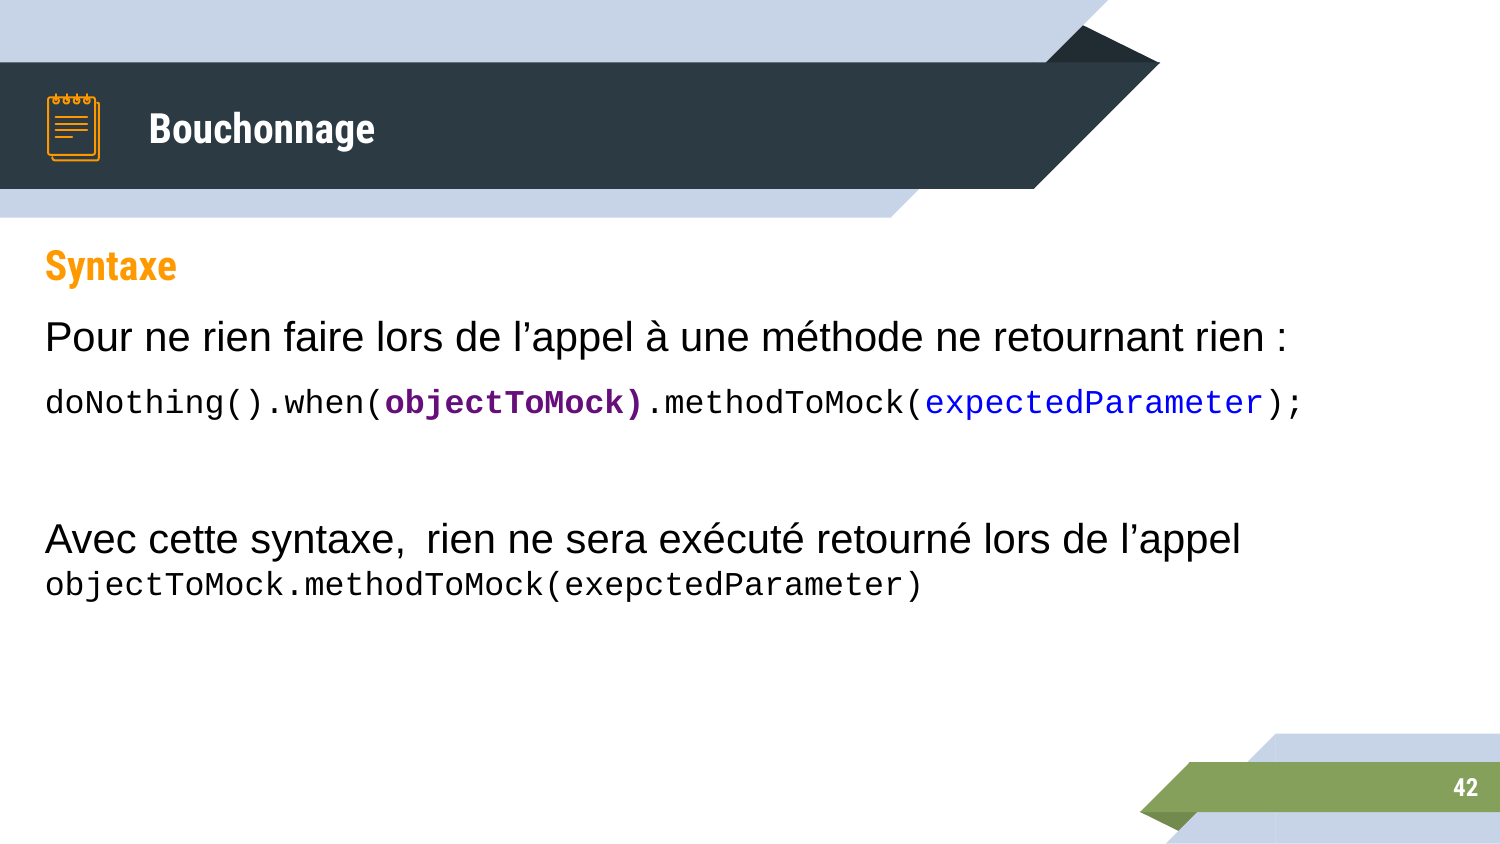

# Bouchonnage

Syntaxe
Pour ne rien faire lors de l’appel à une méthode ne retournant rien :
doNothing().when(objectToMock).methodToMock(expectedParameter);

Avec cette syntaxe, rien ne sera exécuté retourné lors de l’appel objectToMock.methodToMock(exepctedParameter)

42